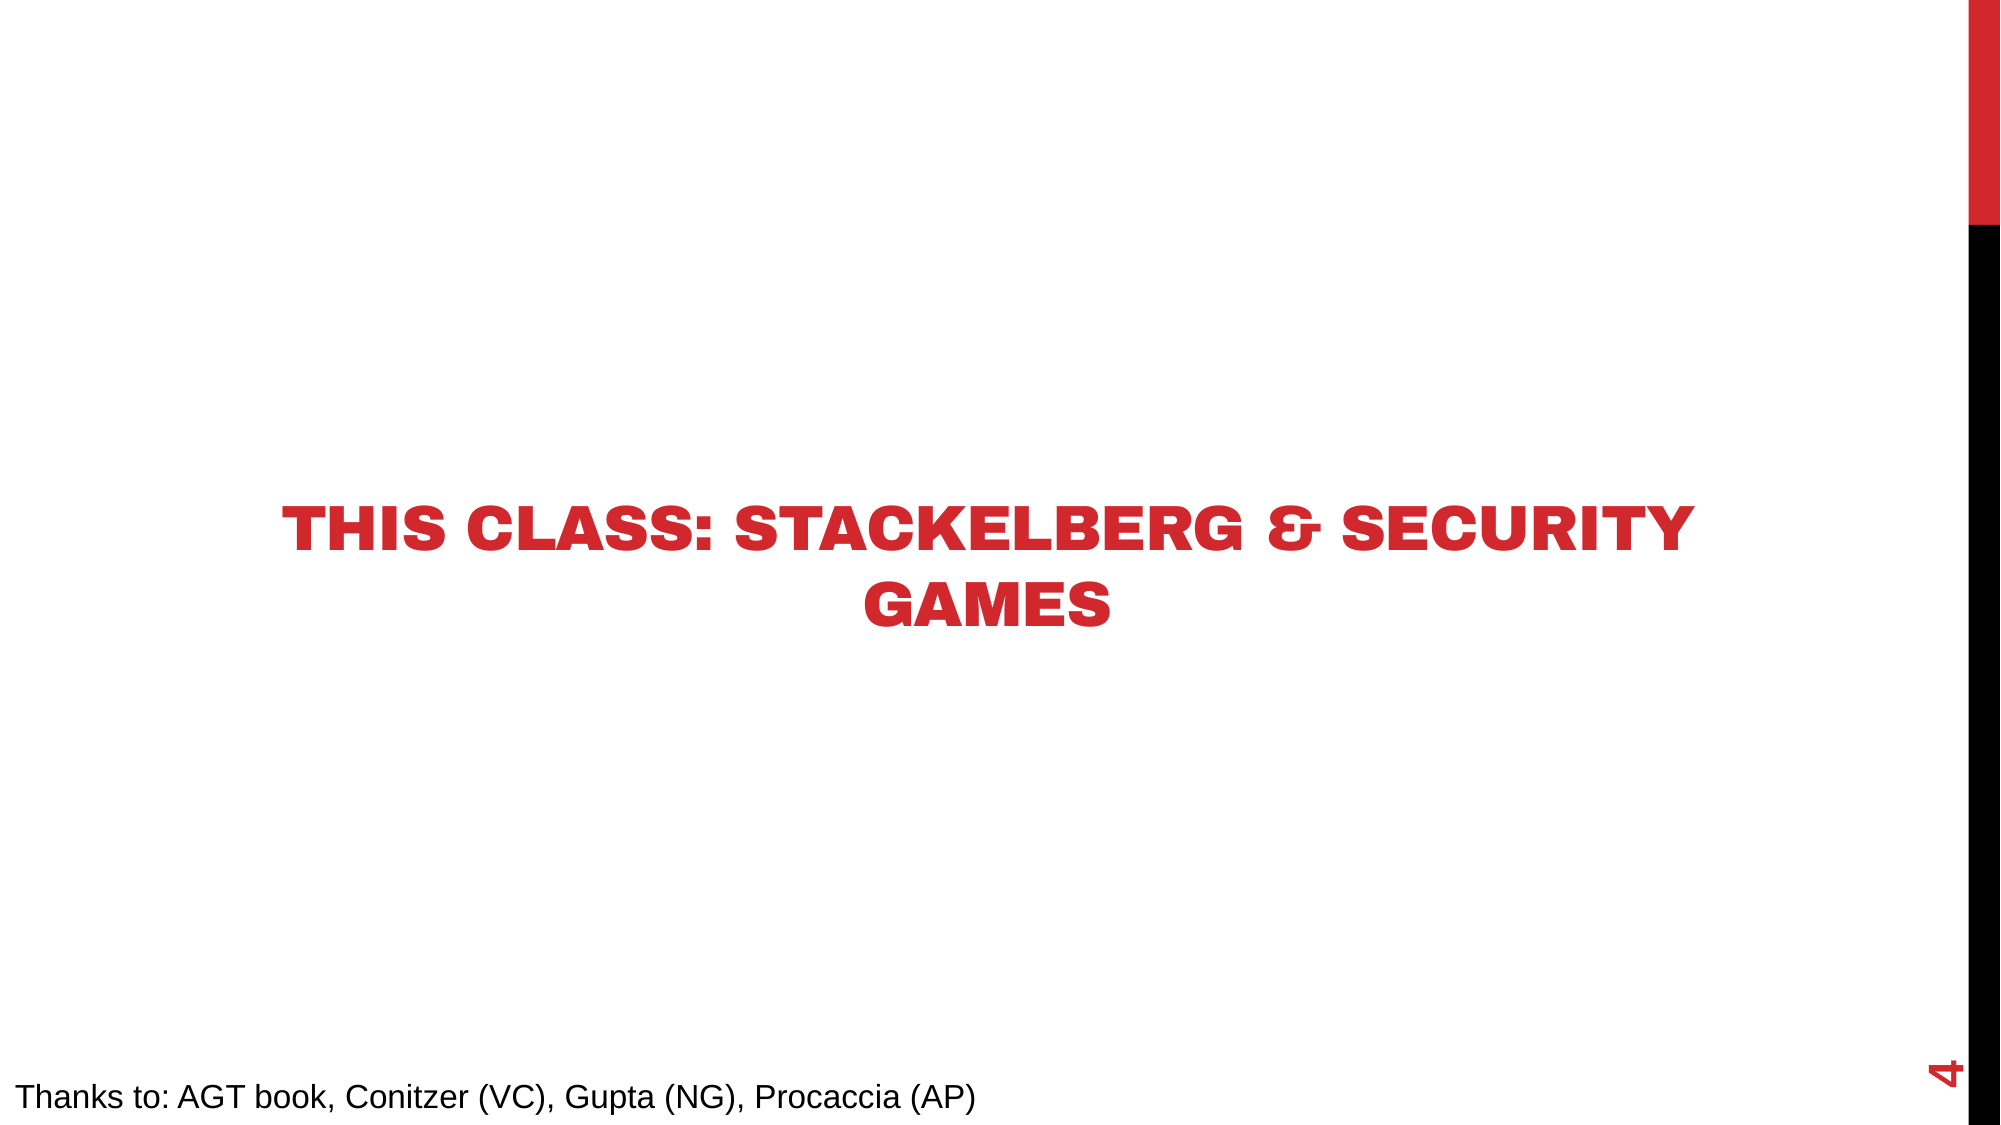

# This class: Stackelberg & Security Games
4
Thanks to: AGT book, Conitzer (VC), Gupta (NG), Procaccia (AP)